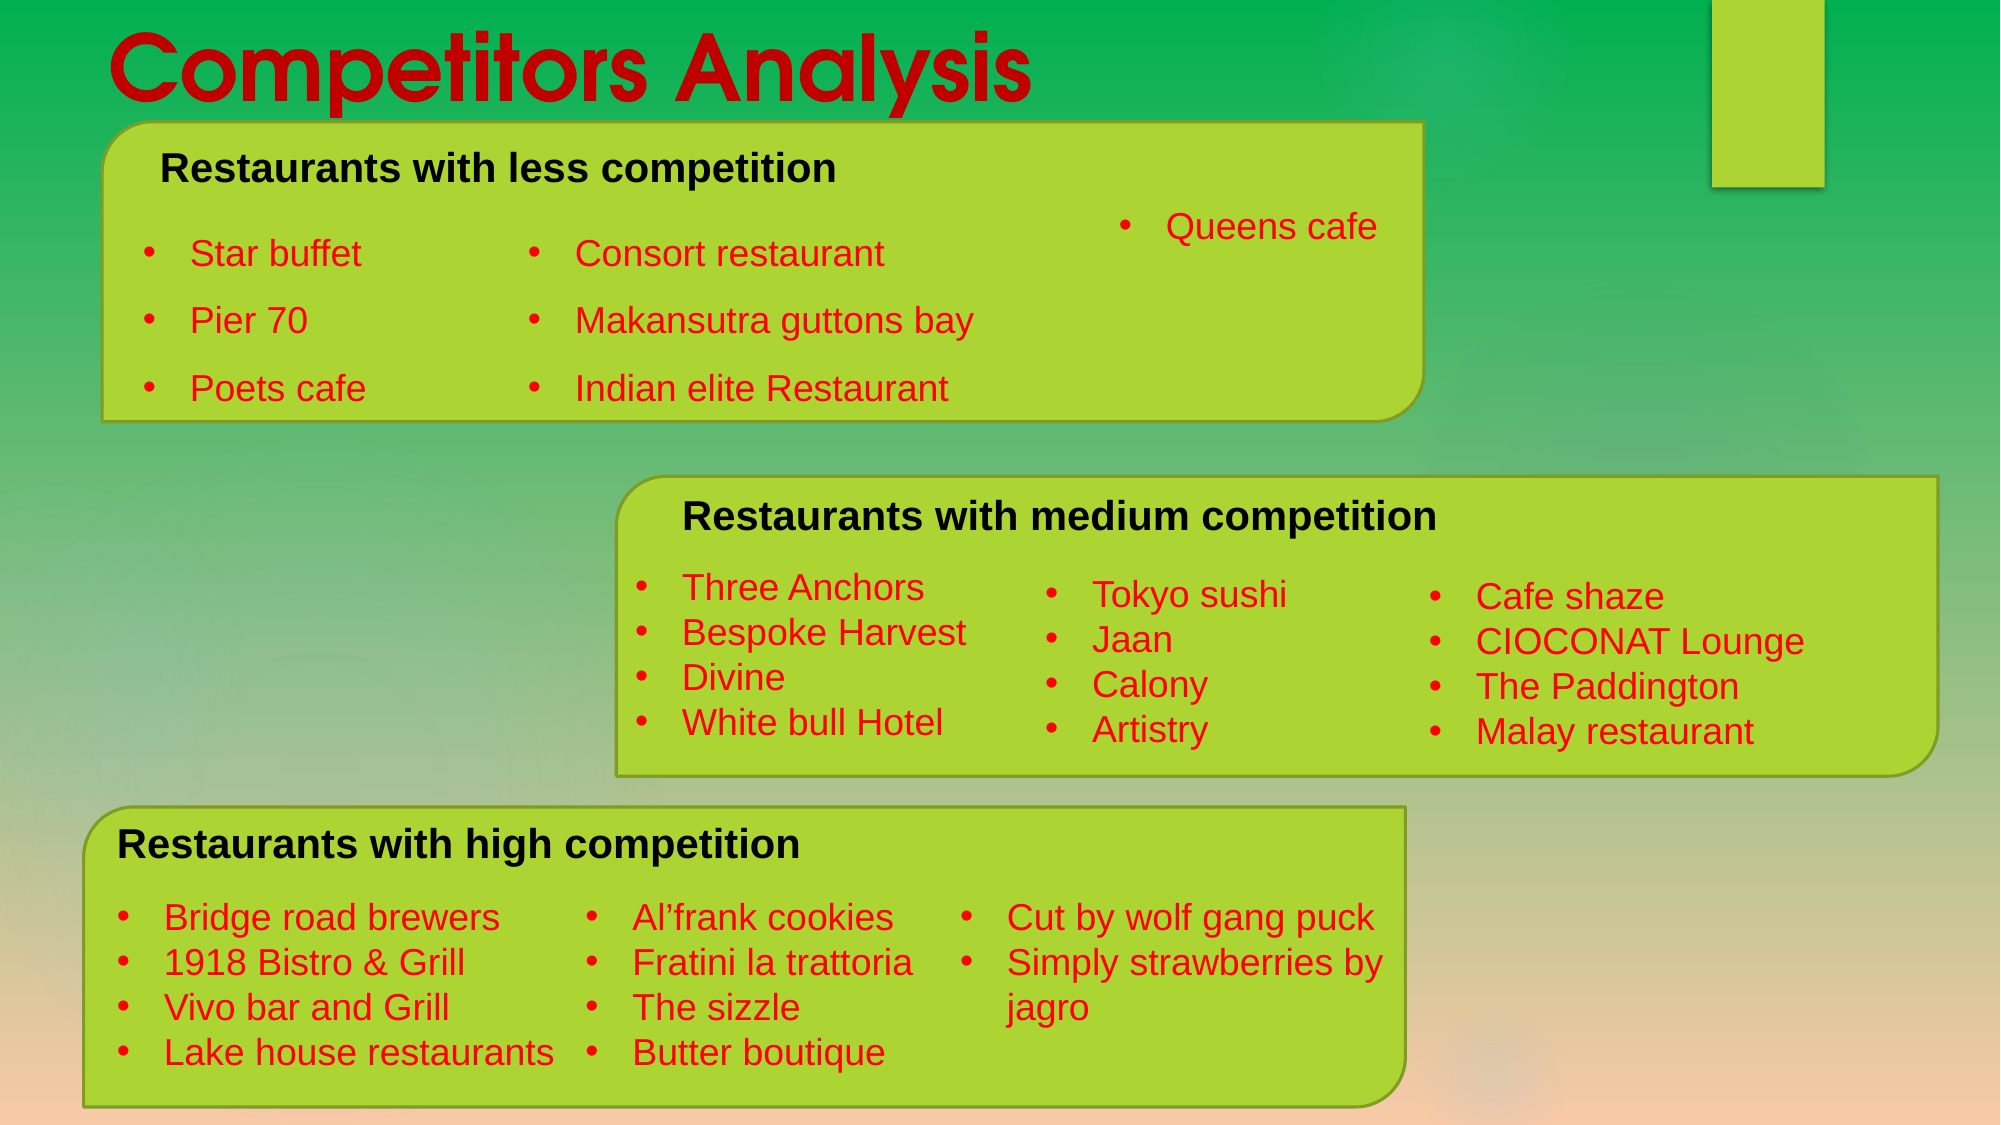

Competitors Analysis

Restaurants with less competition
Queens cafe
Star buffet
Pier 70
Poets cafe
Consort restaurant
Makansutra guttons bay
Indian elite Restaurant

Restaurants with medium competition
Three Anchors
Bespoke Harvest
Divine
White bull Hotel
Tokyo sushi
Jaan
Calony
Artistry
Cafe shaze
CIOCONAT Lounge
The Paddington
Malay restaurant

Restaurants with high competition
Cut by wolf gang puck
Simply strawberries by jagro
Al’frank cookies
Fratini la trattoria
The sizzle
Butter boutique
Bridge road brewers
1918 Bistro & Grill
Vivo bar and Grill
Lake house restaurants